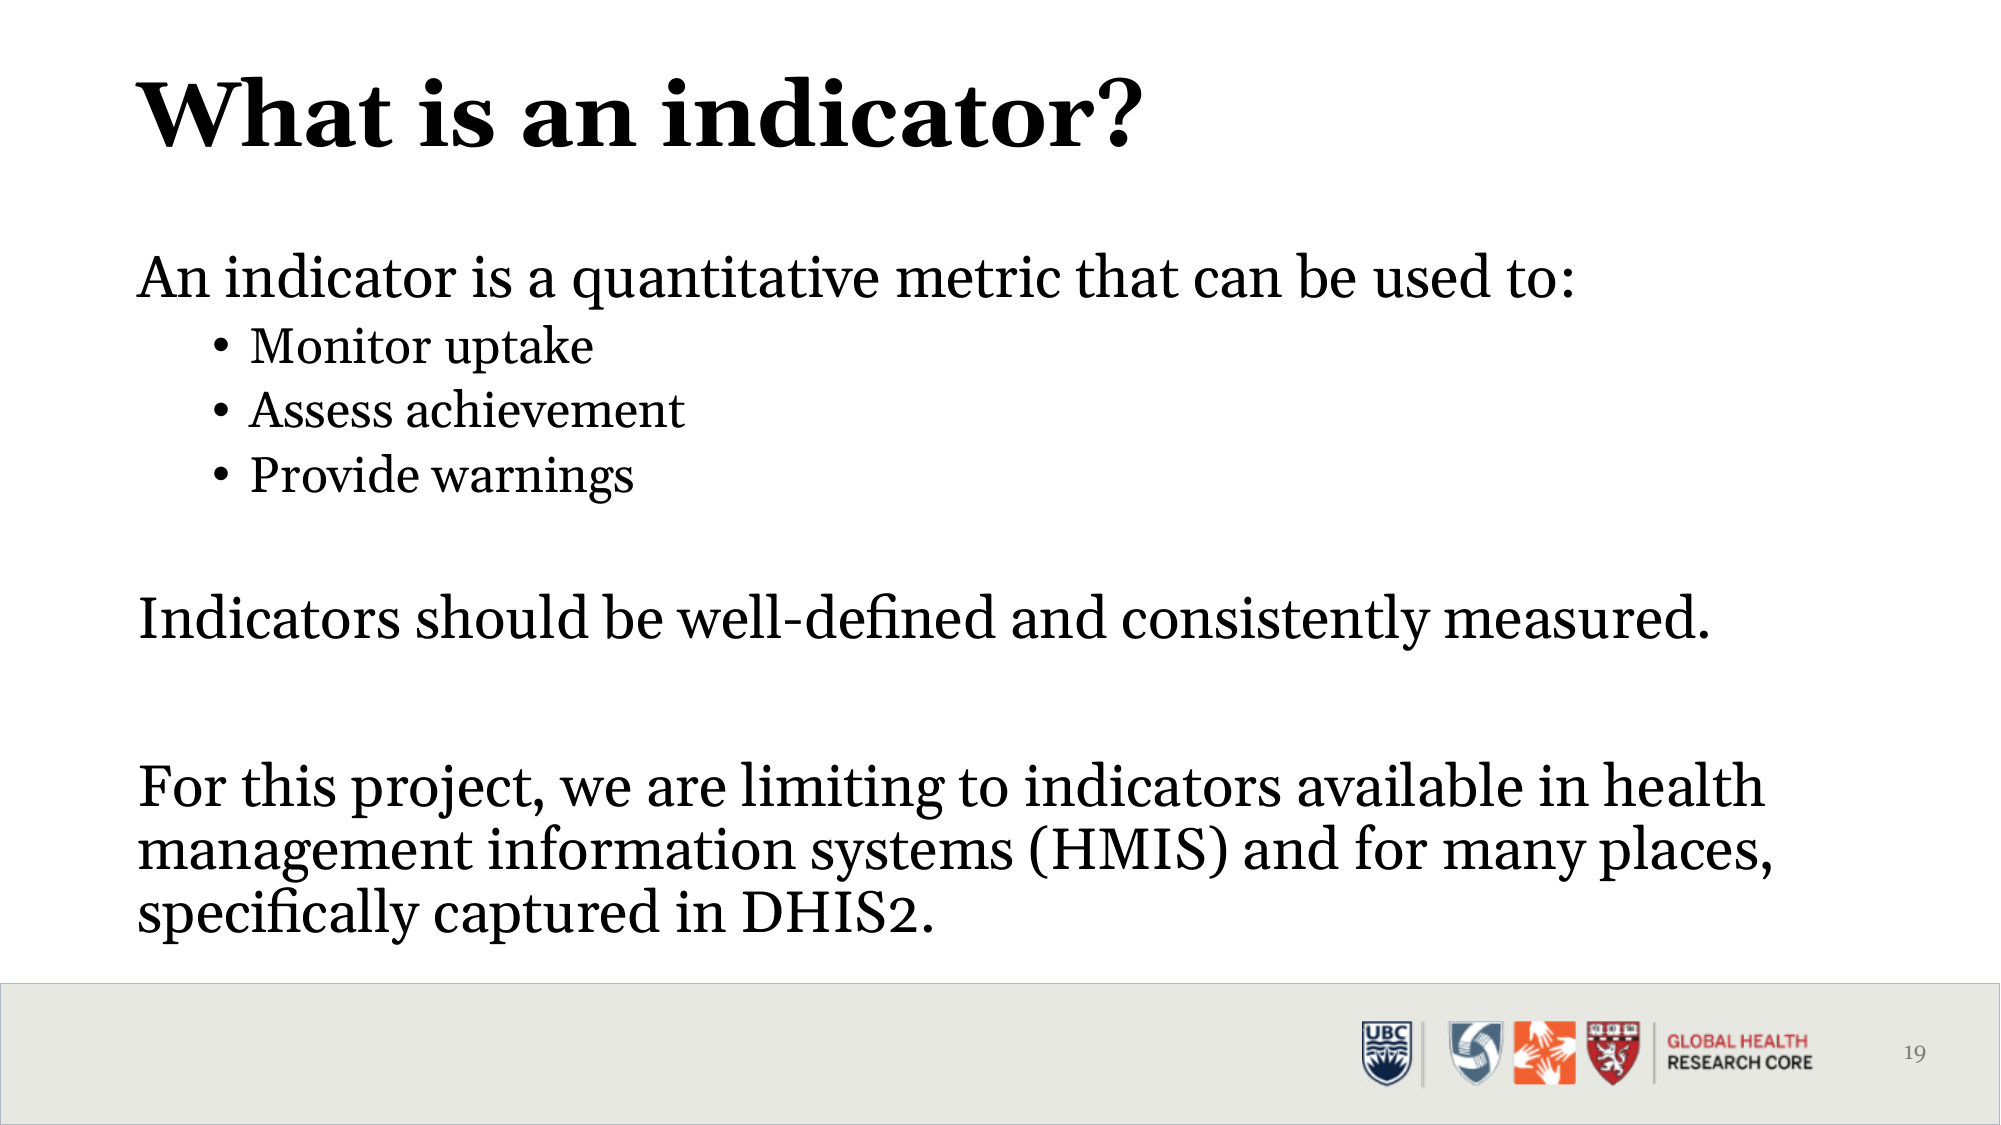

# What is an indicator?
An indicator is a quantitative metric that can be used to:
Monitor uptake
Assess achievement
Provide warnings

Indicators should be well-defined and consistently measured.

For this project, we are limiting to indicators available in health management information systems (HMIS) and for many places, specifically captured in DHIS2.